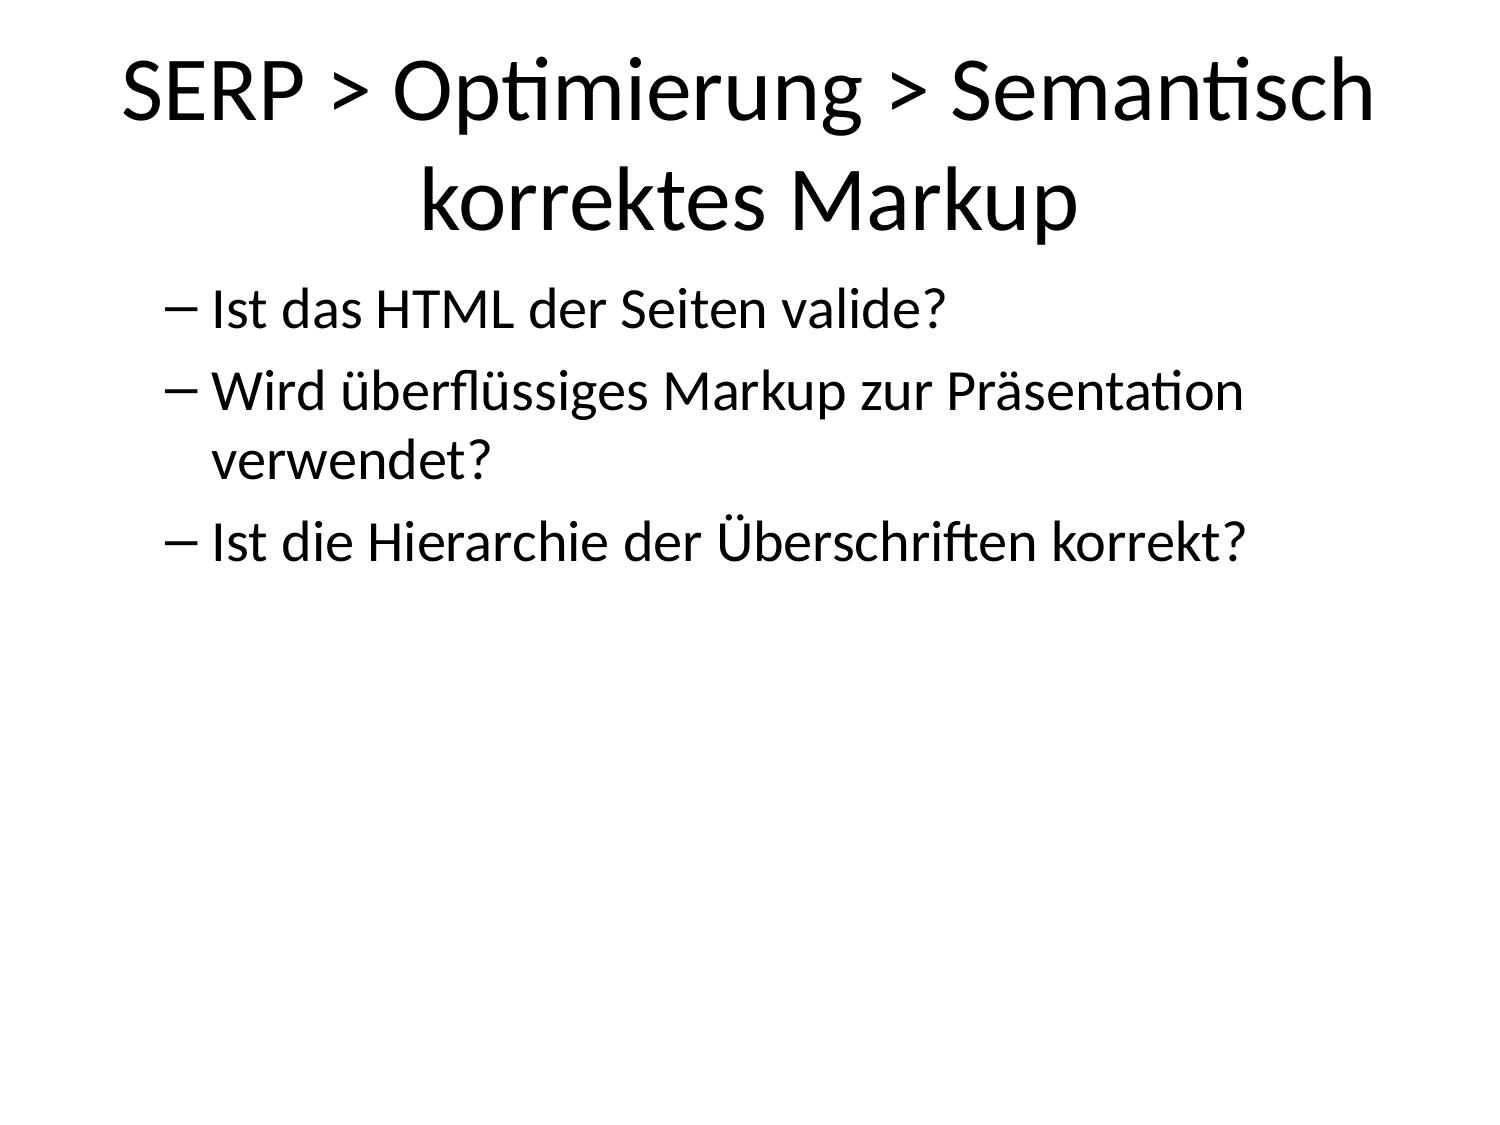

# SERP > Optimierung > Semantisch korrektes Markup
Ist das HTML der Seiten valide?
Wird überflüssiges Markup zur Präsentation verwendet?
Ist die Hierarchie der Überschriften korrekt?